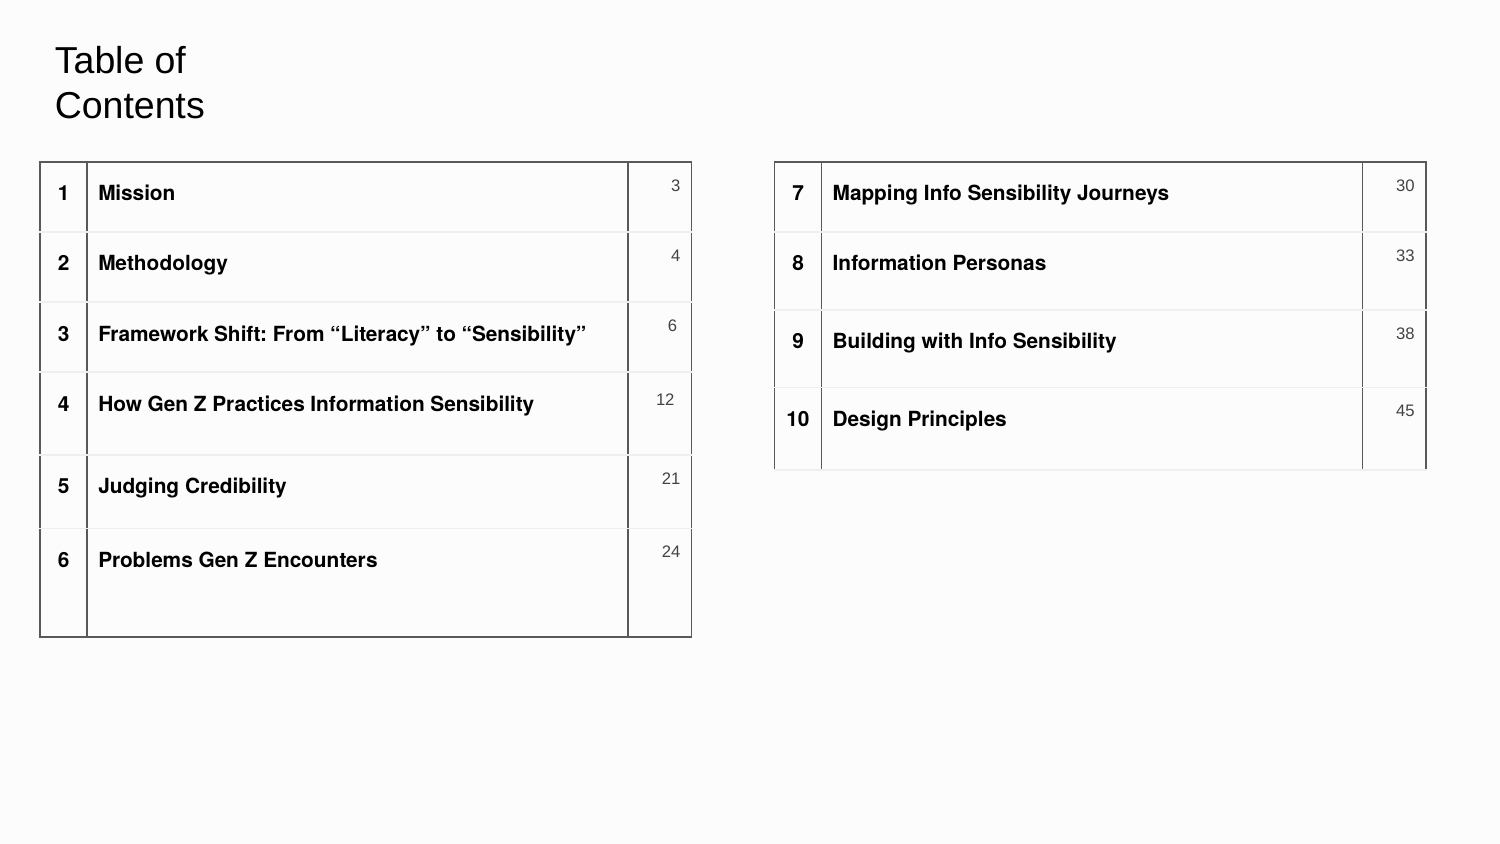

# Table of Contents
| 1 | Mission | 3 |
| --- | --- | --- |
| 2 | Methodology | 4 |
| 3 | Framework Shift: From “Literacy” to “Sensibility” | 6 |
| 4 | How Gen Z Practices Information Sensibility | 12 |
| 5 | Judging Credibility | 21 |
| 6 | Problems Gen Z Encounters | 24 |
| 7 | Mapping Info Sensibility Journeys | 30 |
| --- | --- | --- |
| 8 | Information Personas | 33 |
| 9 | Building with Info Sensibility | 38 |
| 10 | Design Principles | 45 |